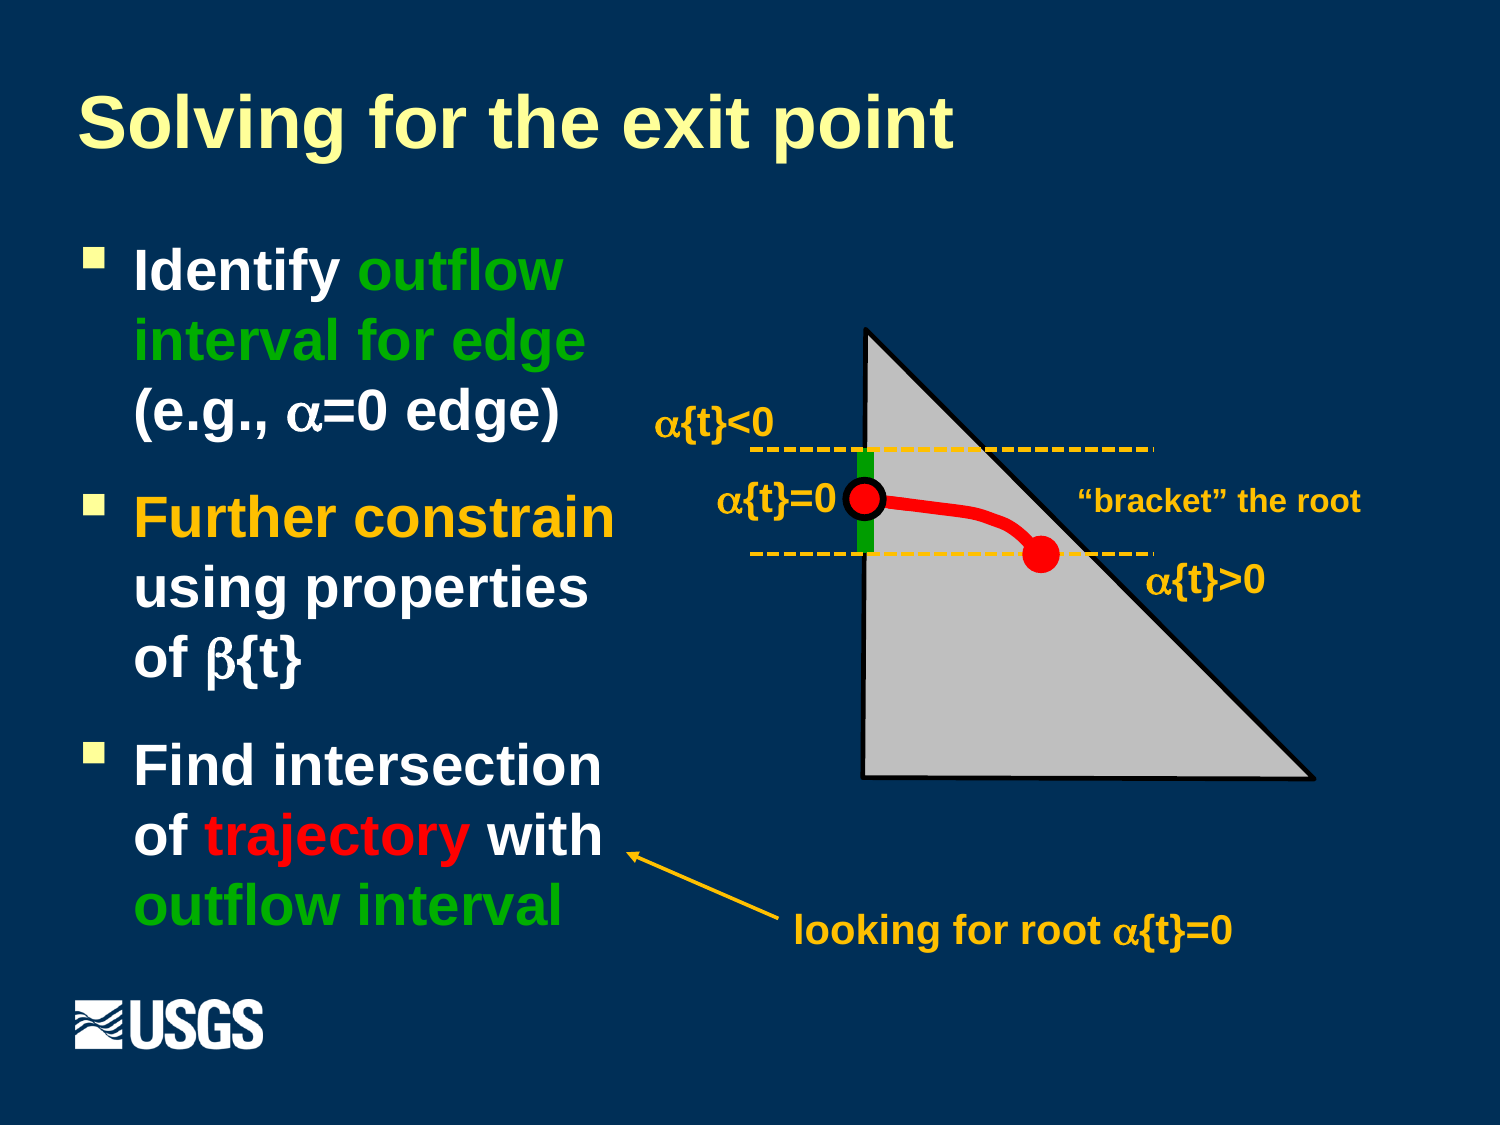

# Solving for the exit point
Identify outflow interval for edge (e.g., α=0 edge)
Further constrain using properties of β{t}
Find intersection of trajectory with outflow interval
α{t}<0
α{t}=0
“bracket” the root

α{t}>0
looking for root α{t}=0